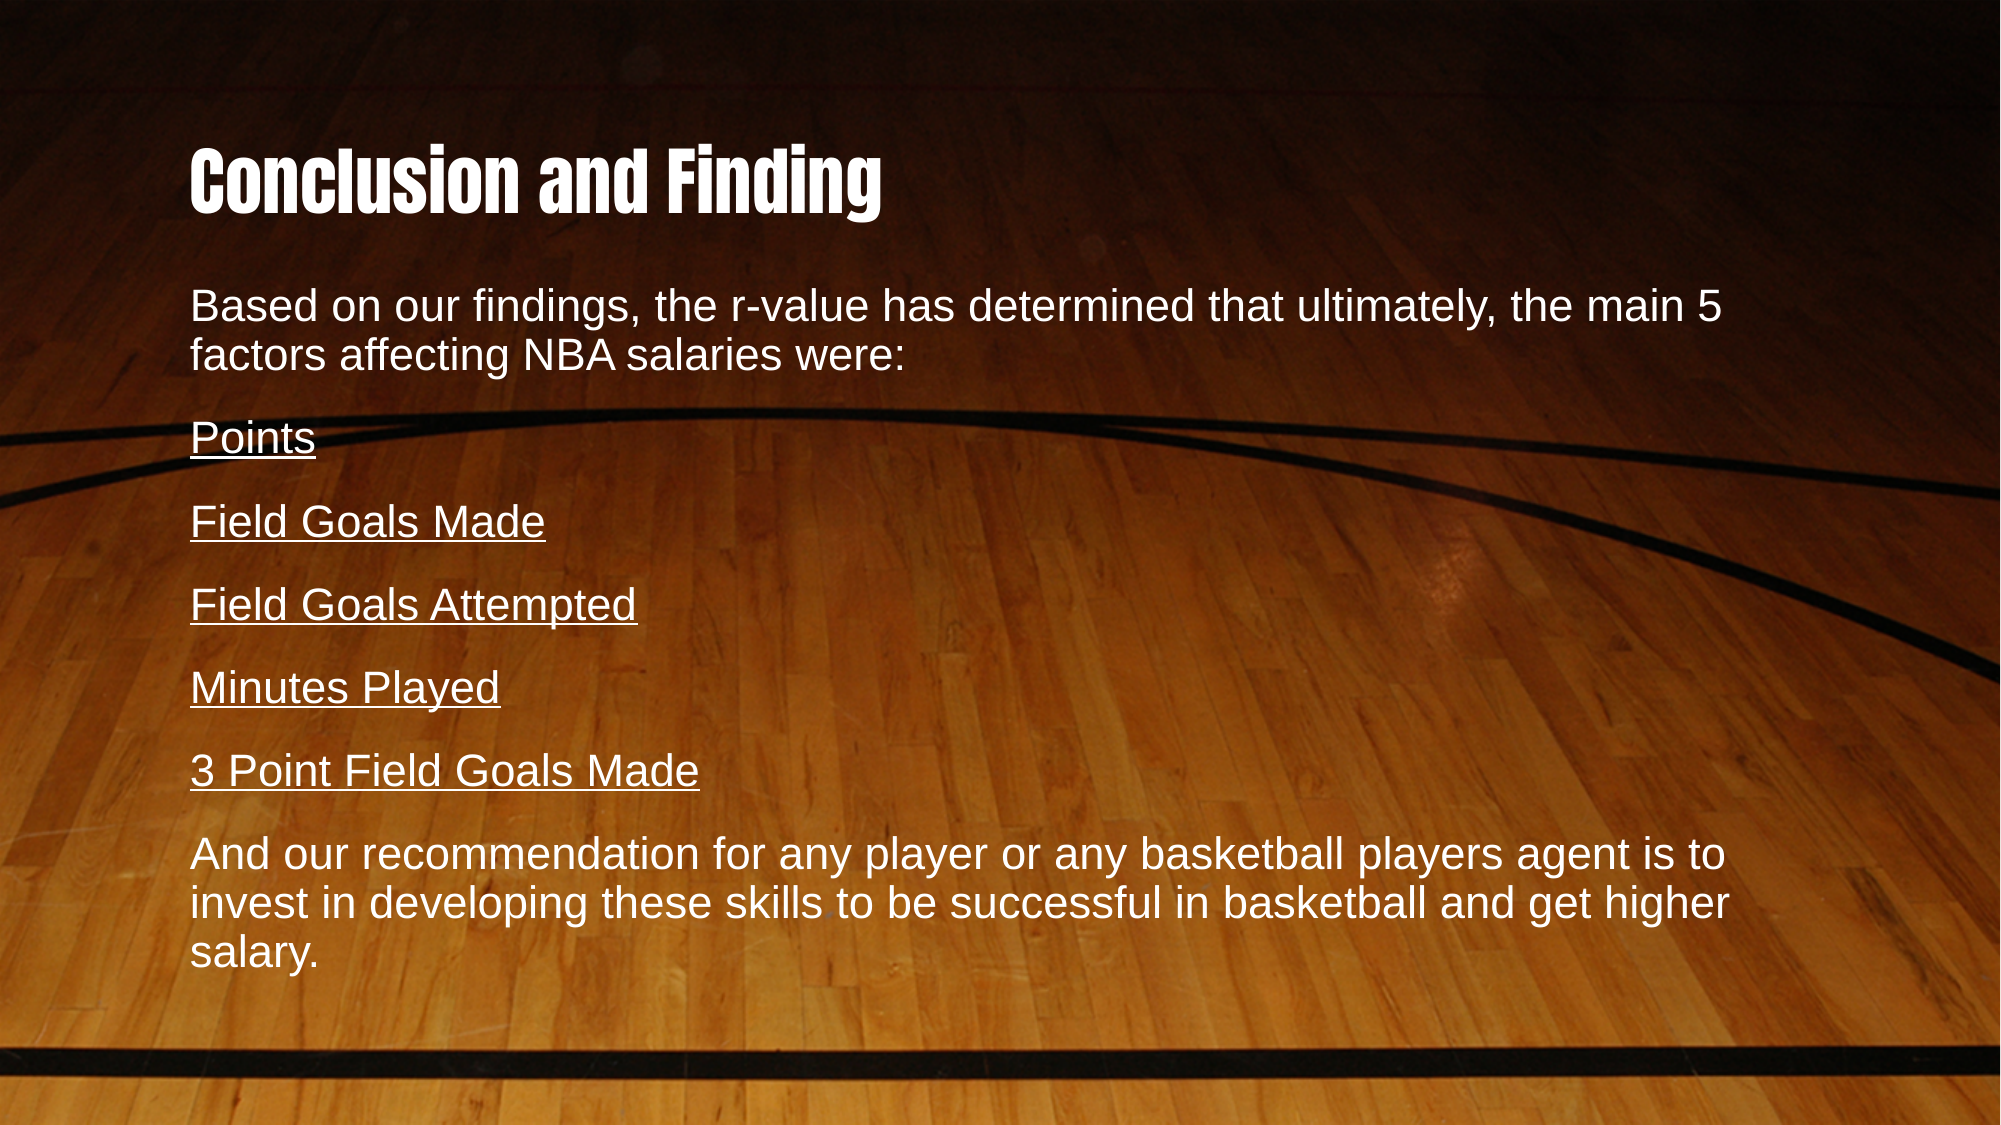

# Conclusion and Finding
Based on our findings, the r-value has determined that ultimately, the main 5 factors affecting NBA salaries were:
Points
Field Goals Made
Field Goals Attempted
Minutes Played
3 Point Field Goals Made
And our recommendation for any player or any basketball players agent is to invest in developing these skills to be successful in basketball and get higher salary.